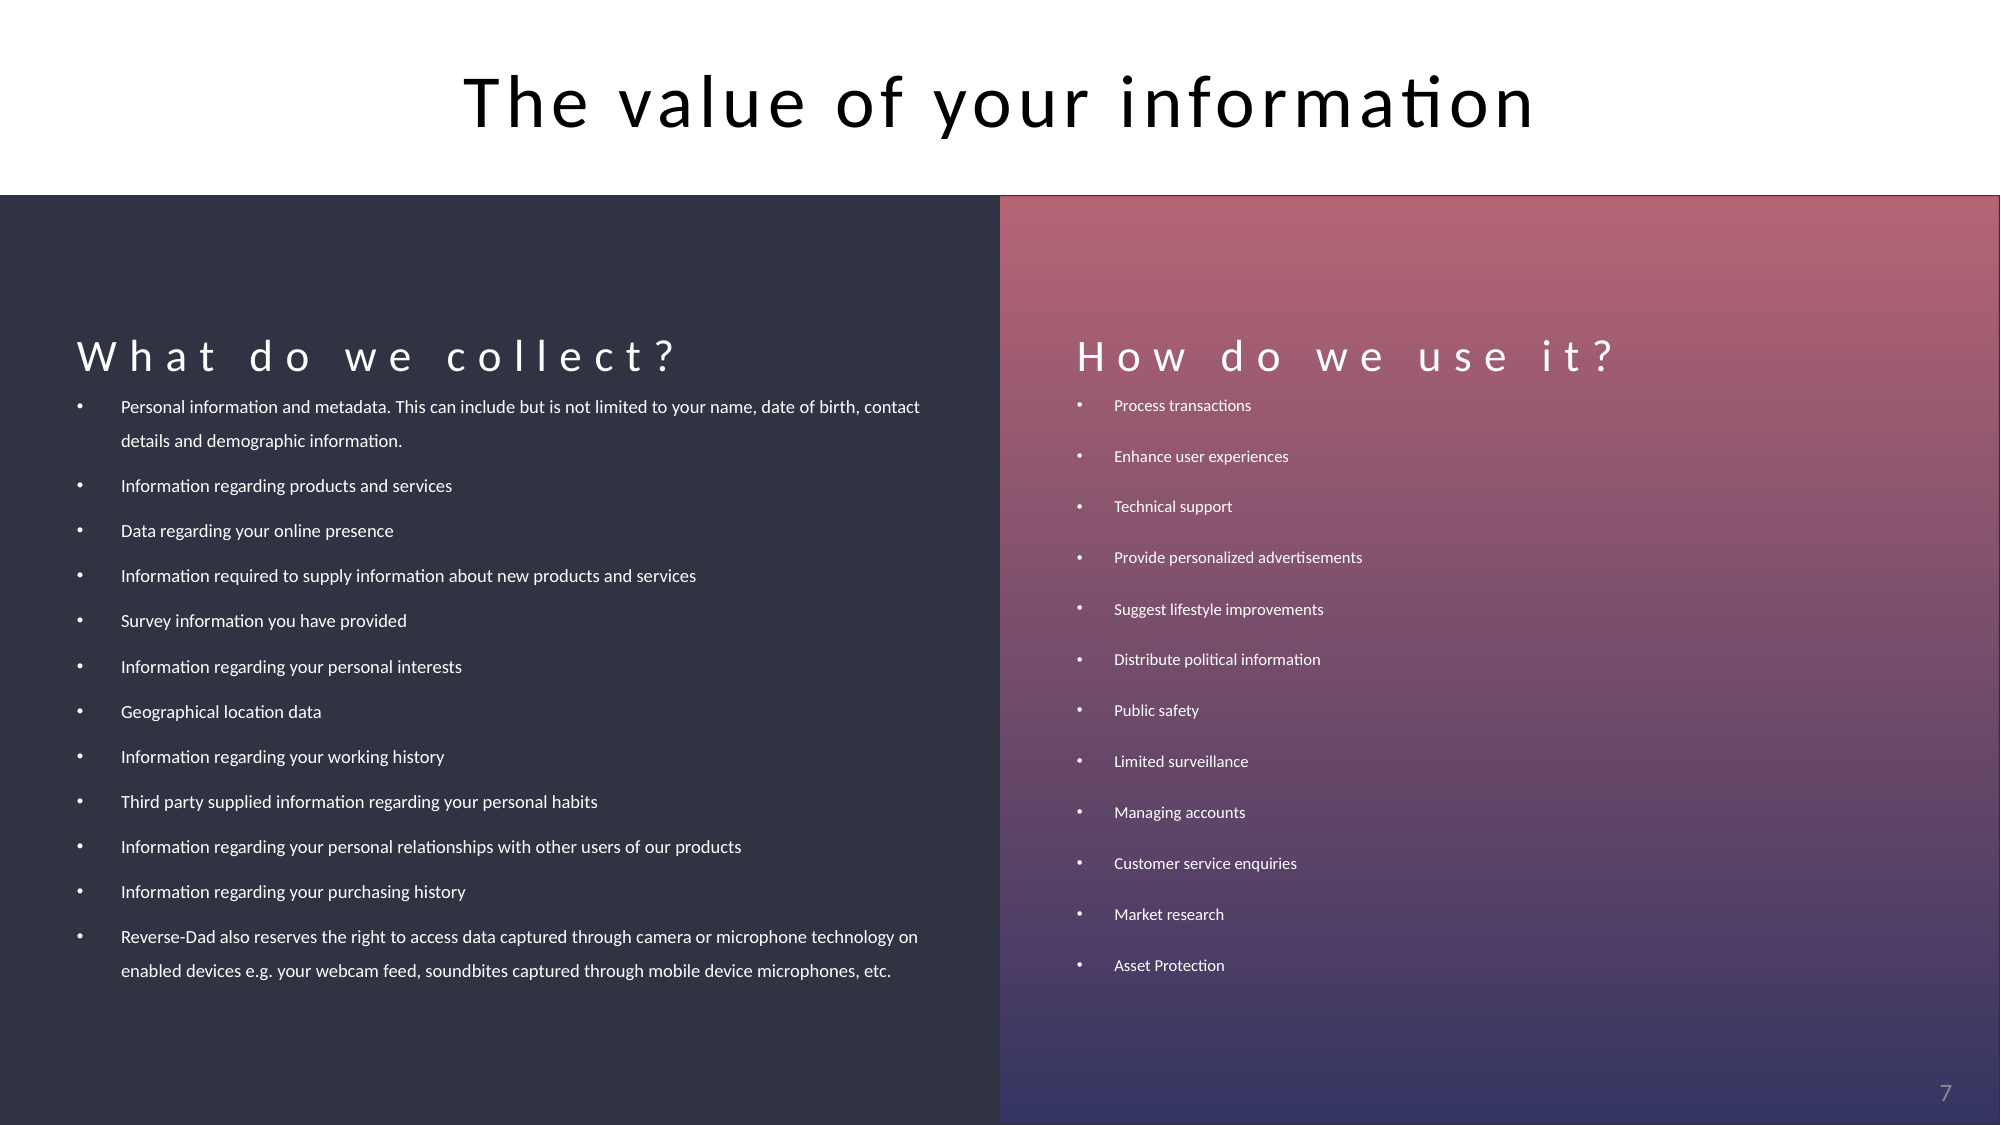

# The value of your information
What do we collect?
How do we use it?
Personal information and metadata. This can include but is not limited to your name, date of birth, contact details and demographic information.
Information regarding products and services
Data regarding your online presence
Information required to supply information about new products and services
Survey information you have provided
Information regarding your personal interests
Geographical location data
Information regarding your working history
Third party supplied information regarding your personal habits
Information regarding your personal relationships with other users of our products
Information regarding your purchasing history
Reverse-Dad also reserves the right to access data captured through camera or microphone technology on enabled devices e.g. your webcam feed, soundbites captured through mobile device microphones, etc.
Process transactions
Enhance user experiences
Technical support
Provide personalized advertisements
Suggest lifestyle improvements
Distribute political information
Public safety
Limited surveillance
Managing accounts
Customer service enquiries
Market research
Asset Protection

7